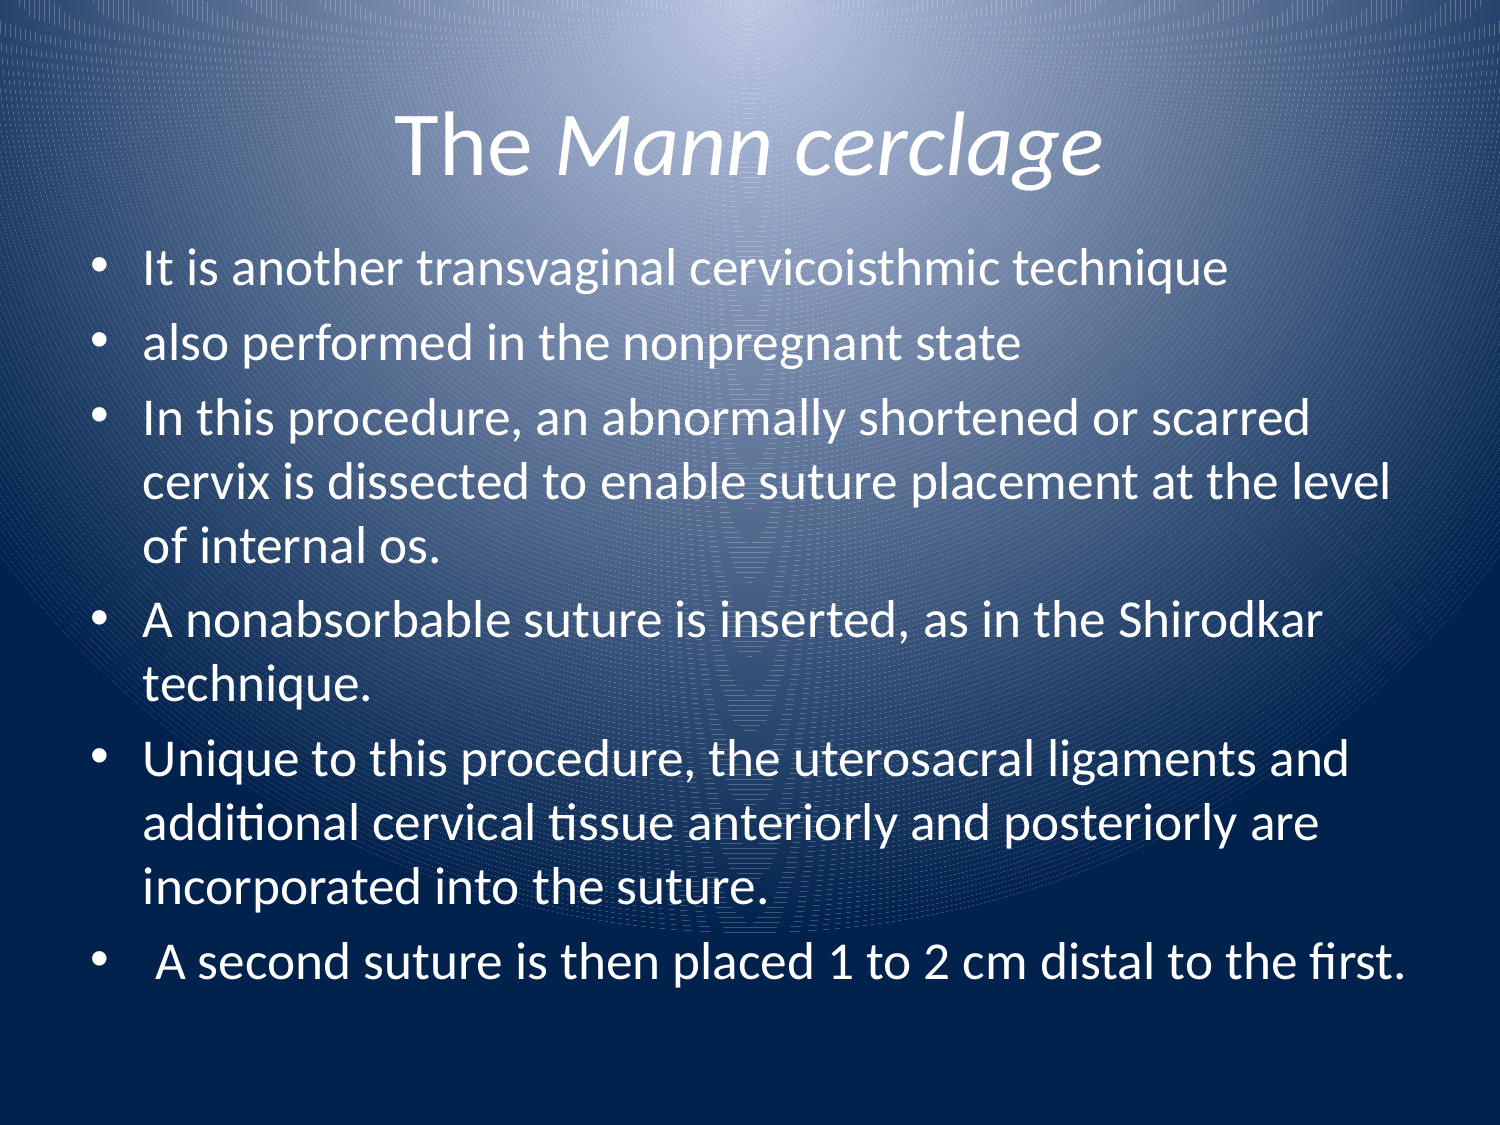

# The Mann cerclage
It is another transvaginal cervicoisthmic technique
also performed in the nonpregnant state
In this procedure, an abnormally shortened or scarred cervix is dissected to enable suture placement at the level of internal os.
A nonabsorbable suture is inserted, as in the Shirodkar technique.
Unique to this procedure, the uterosacral ligaments and additional cervical tissue anteriorly and posteriorly are incorporated into the suture.
 A second suture is then placed 1 to 2 cm distal to the first.